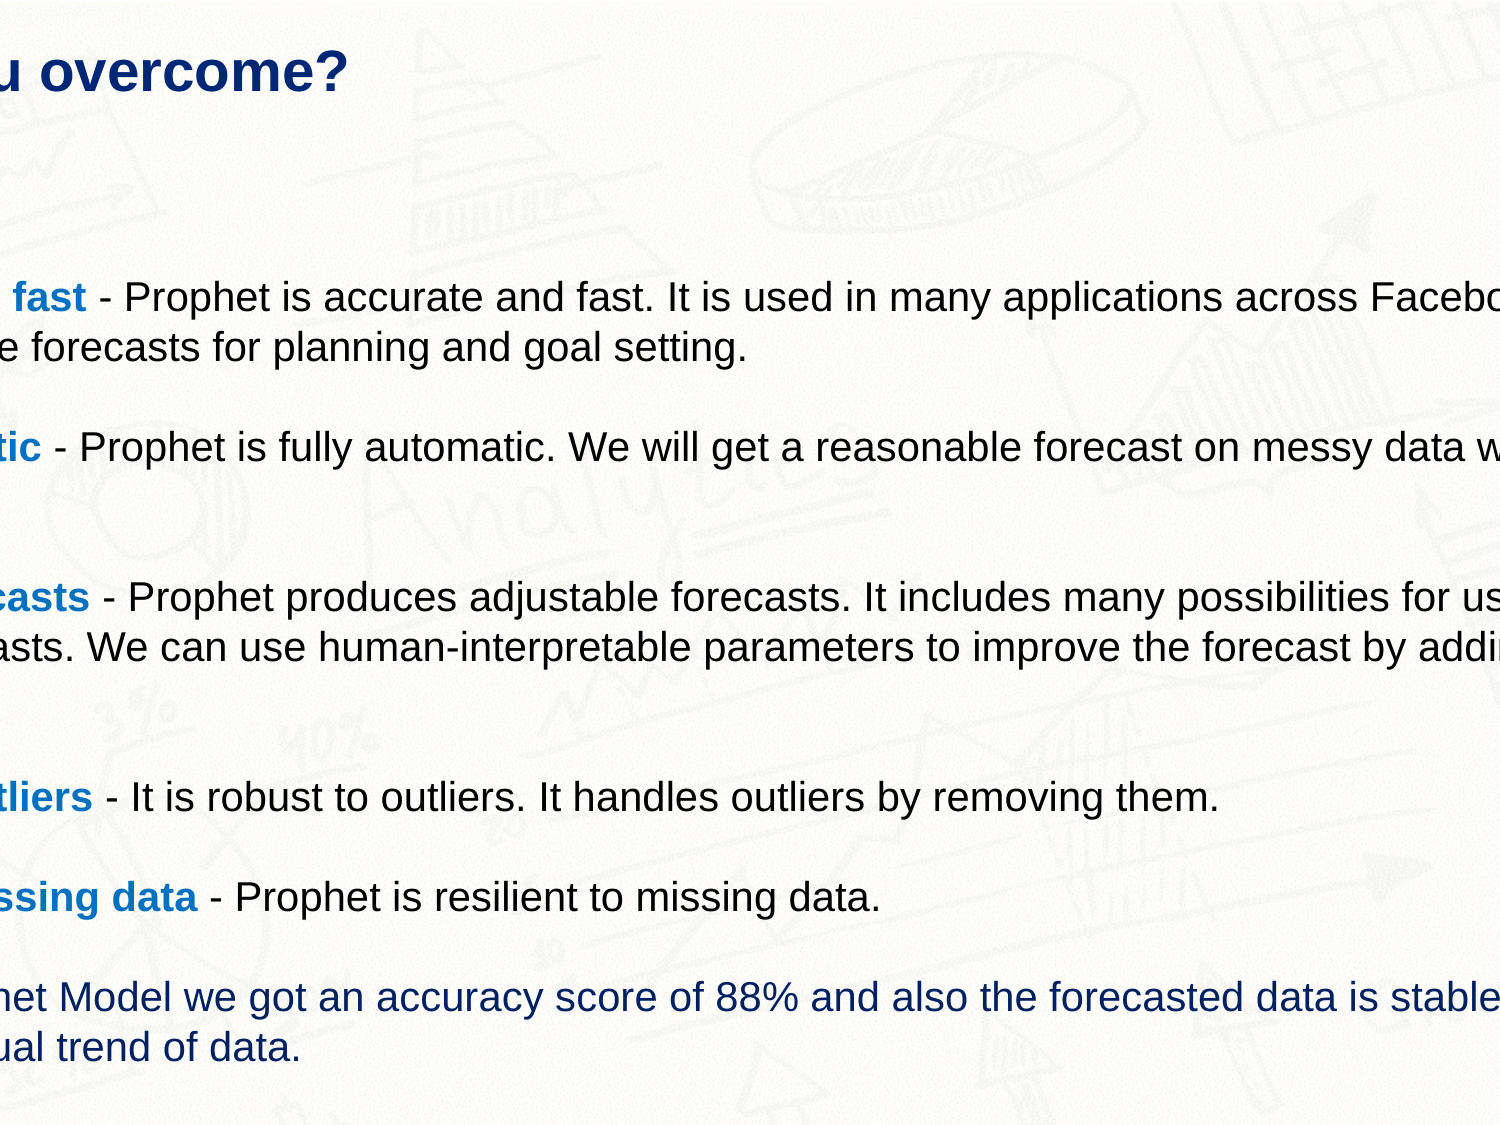

How did you overcome?
Prophet Model –

1. Accurate and fast - Prophet is accurate and fast. It is used in many applications across Facebook for producing reliable forecasts for planning and goal setting.

2. Fully automatic - Prophet is fully automatic. We will get a reasonable forecast on messy data with no manual effort.

3. Tunable forecasts - Prophet produces adjustable forecasts. It includes many possibilities for users to tweak and adjust forecasts. We can use human-interpretable parameters to improve the forecast by adding our domain knowledge.

4. Robust to outliers - It is robust to outliers. It handles outliers by removing them.

5. Robust to missing data - Prophet is resilient to missing data.

After using Prophet Model we got an accuracy score of 88% and also the forecasted data is stable and is following the actual trend of data.